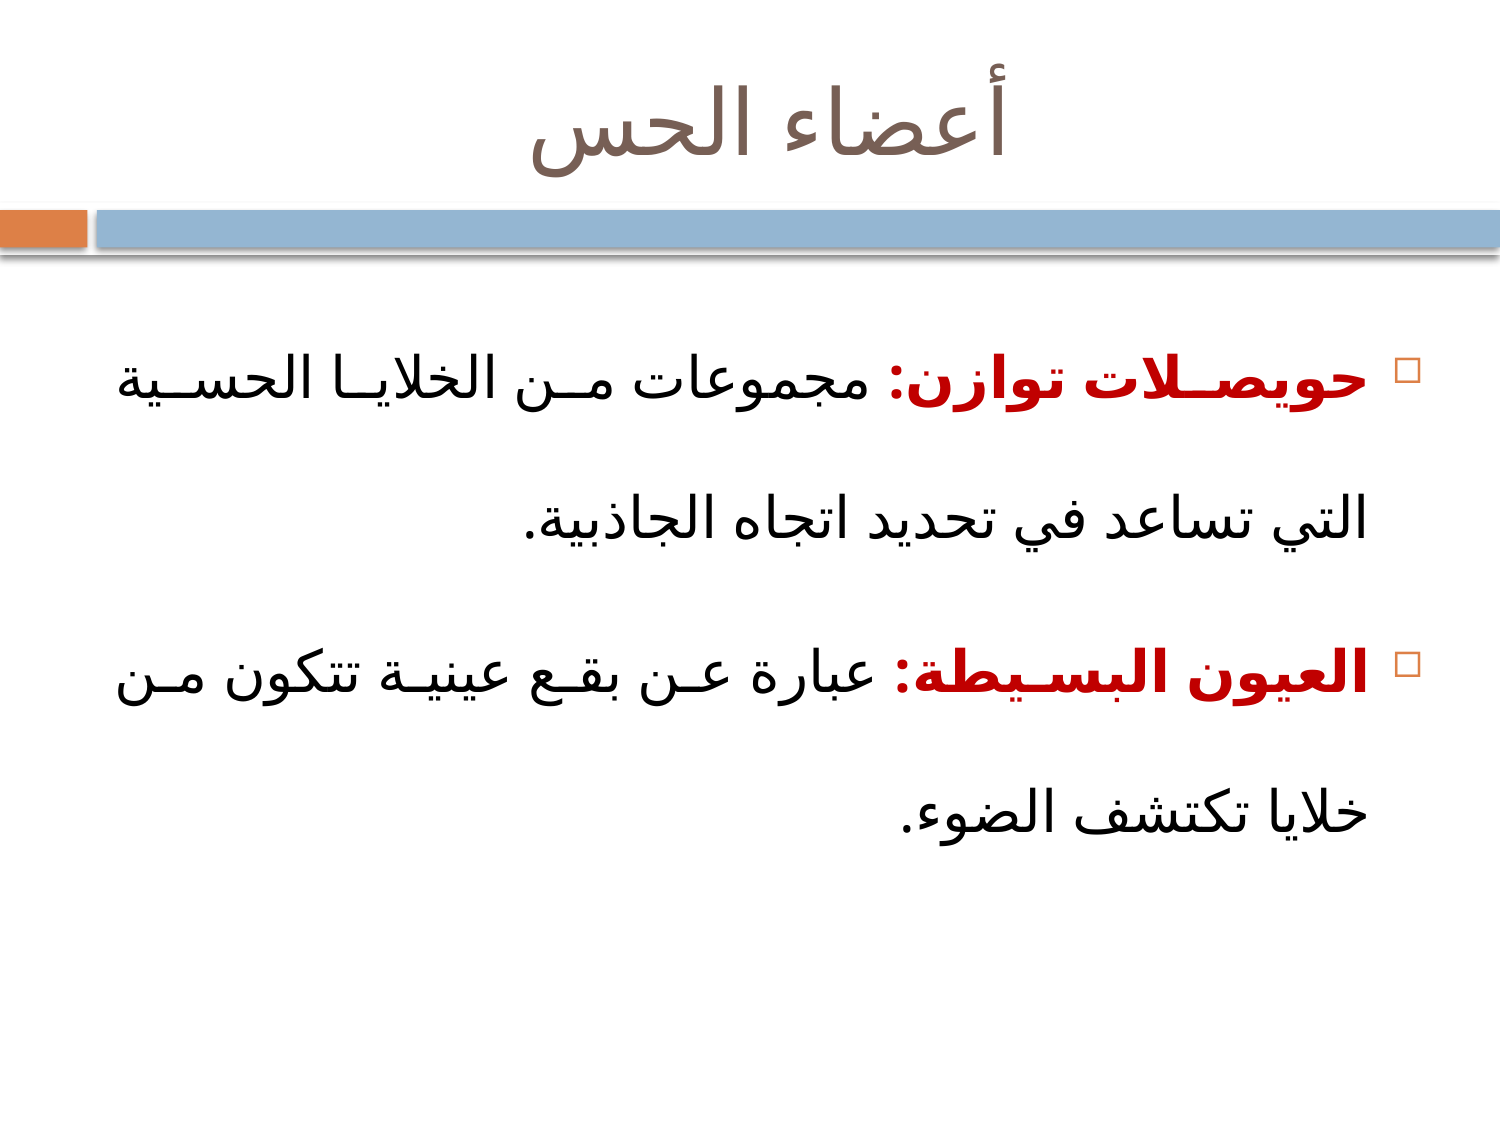

# أعضاء الحس
حويصلات توازن: مجموعات من الخلايا الحسية التي تساعد في تحديد اتجاه الجاذبية.
العيون البسيطة: عبارة عن بقع عينية تتكون من خلايا تكتشف الضوء.